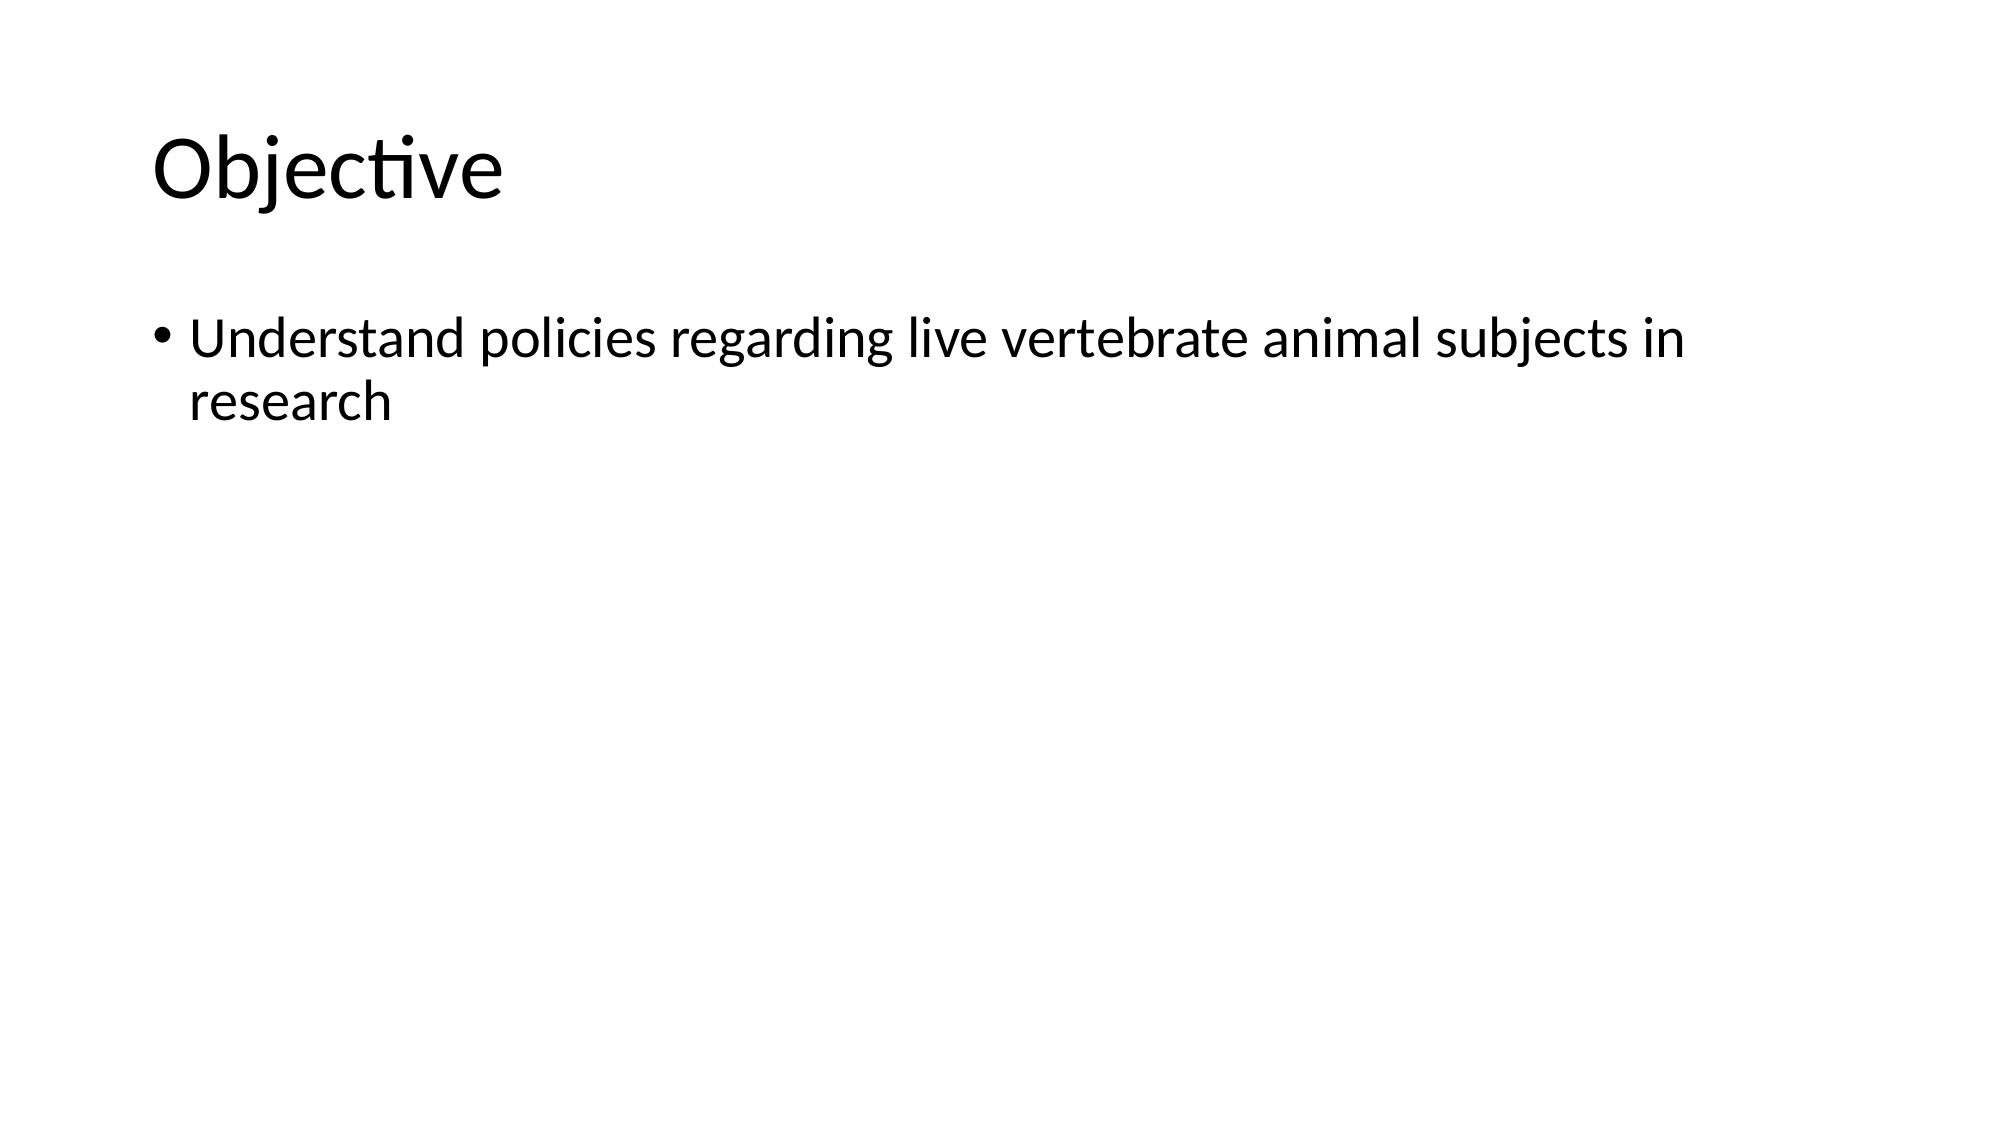

# Objective
Understand policies regarding live vertebrate animal subjects in research